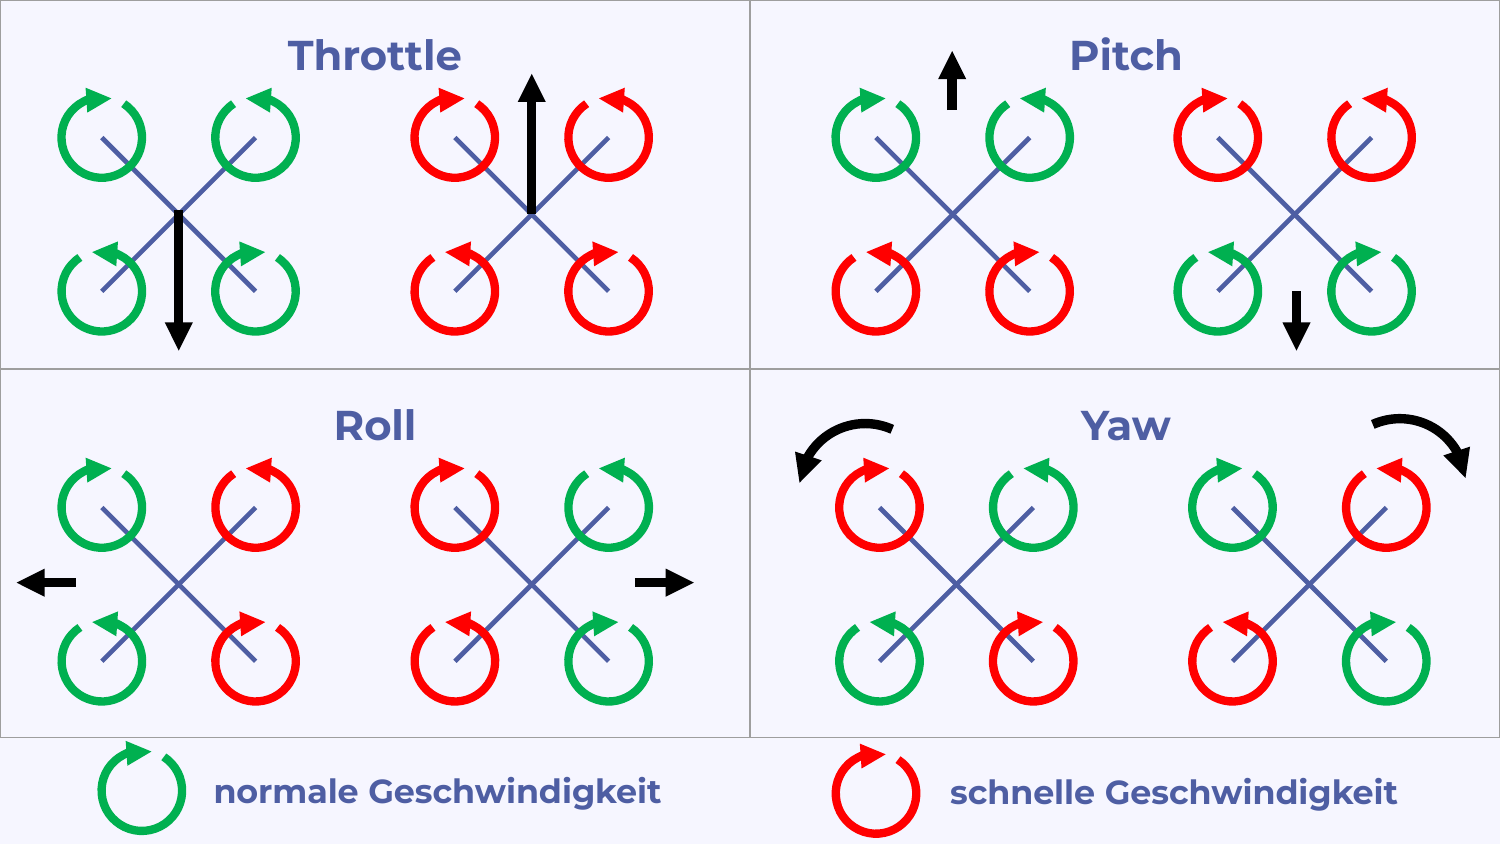

|  |  |
| --- | --- |
|  |  |
Throttle
Pitch

Roll
Yaw

normale Geschwindigkeit
schnelle Geschwindigkeit